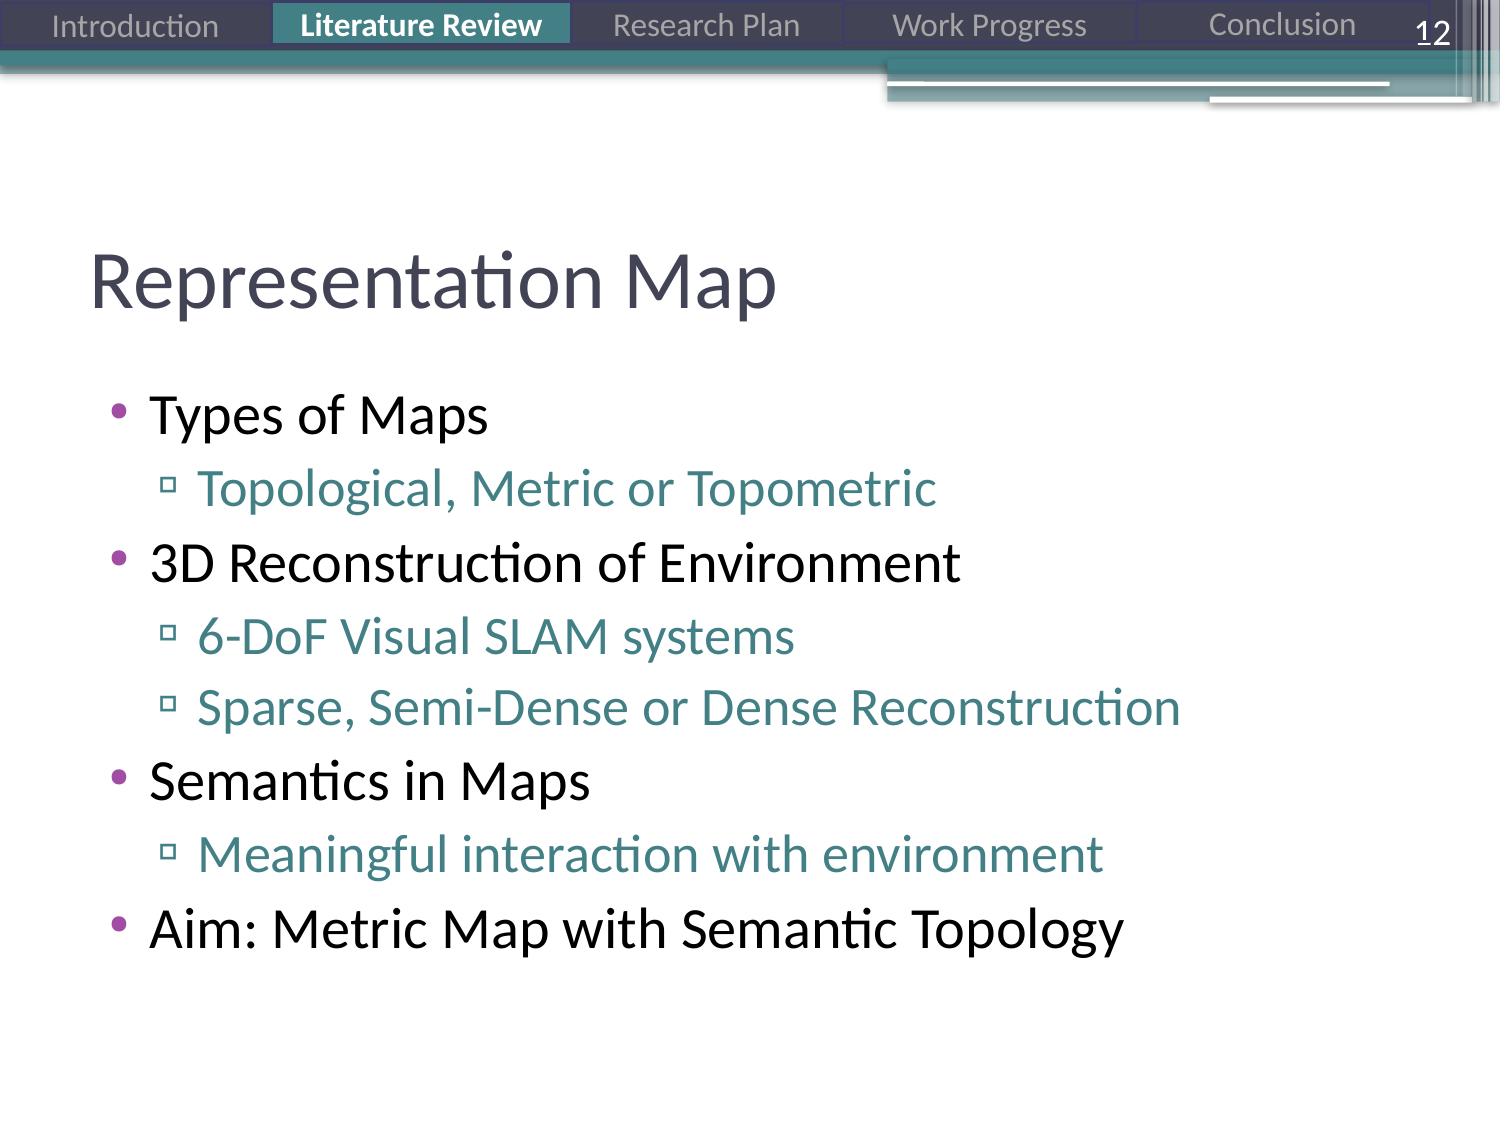

12
# Representation Map
Types of Maps
Topological, Metric or Topometric
3D Reconstruction of Environment
6-DoF Visual SLAM systems
Sparse, Semi-Dense or Dense Reconstruction
Semantics in Maps
Meaningful interaction with environment
Aim: Metric Map with Semantic Topology